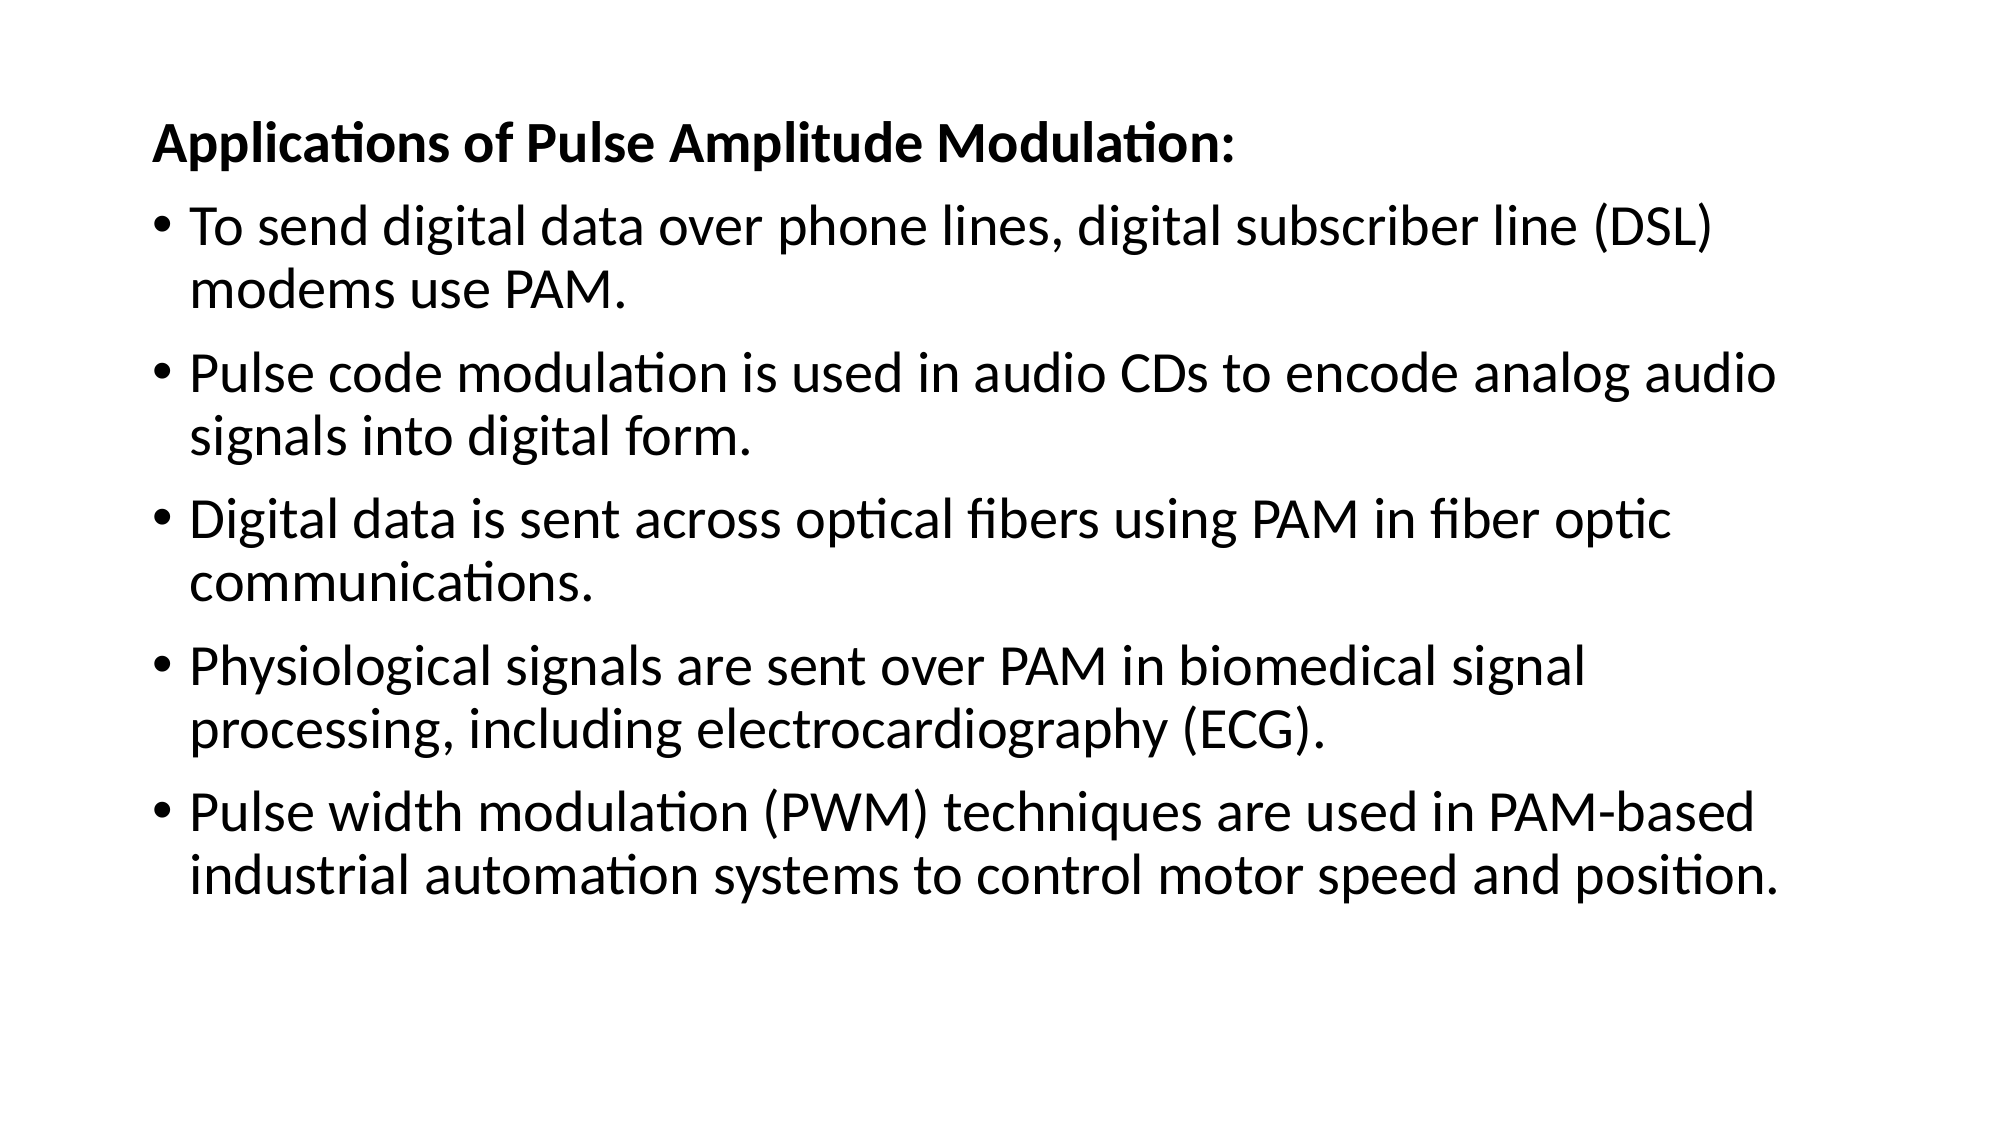

Applications of Pulse Amplitude Modulation:
To send digital data over phone lines, digital subscriber line (DSL) modems use PAM.
Pulse code modulation is used in audio CDs to encode analog audio signals into digital form.
Digital data is sent across optical fibers using PAM in fiber optic communications.
Physiological signals are sent over PAM in biomedical signal processing, including electrocardiography (ECG).
Pulse width modulation (PWM) techniques are used in PAM-based industrial automation systems to control motor speed and position.